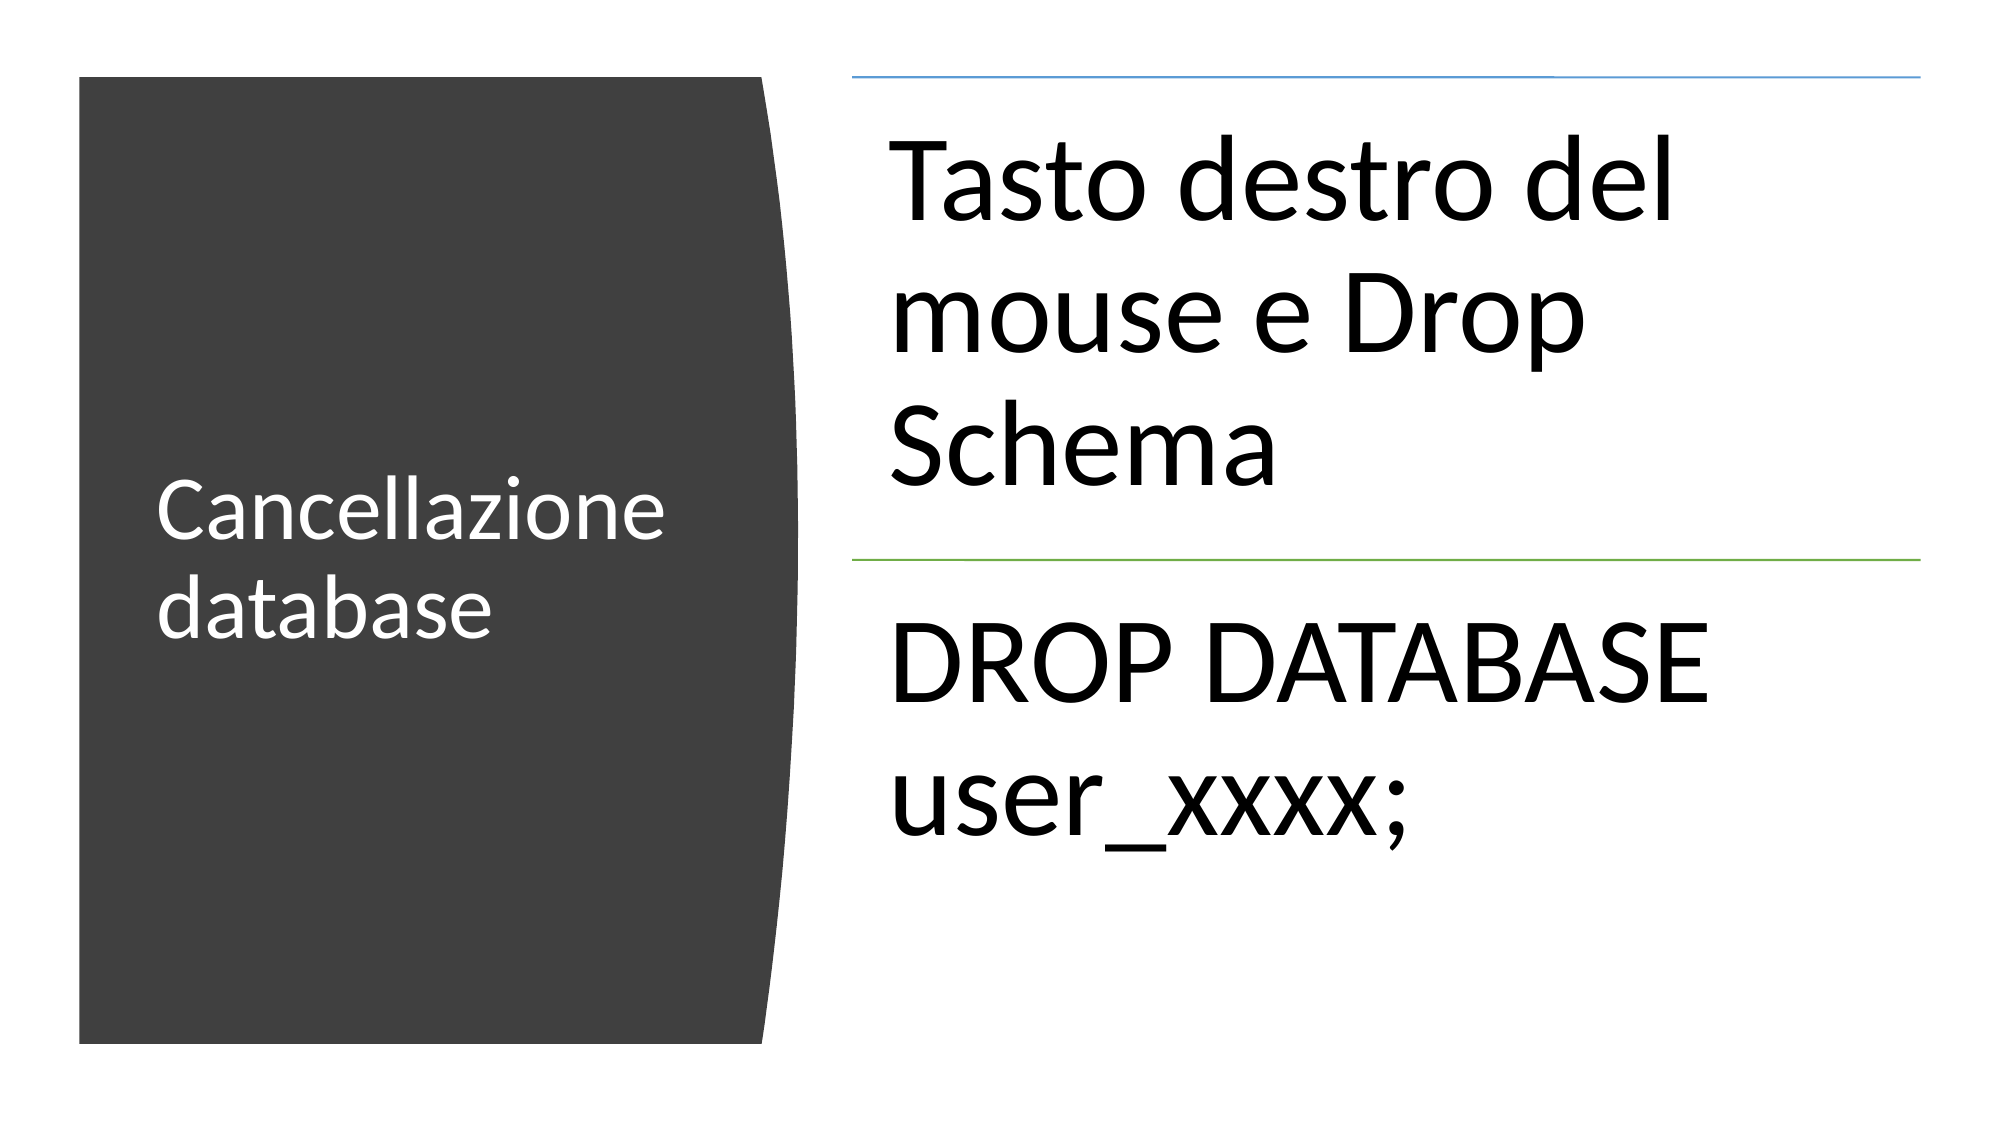

Tasto destro del mouse e Drop Schema
DROP DATABASE user_xxxx;

# Cancellazione database